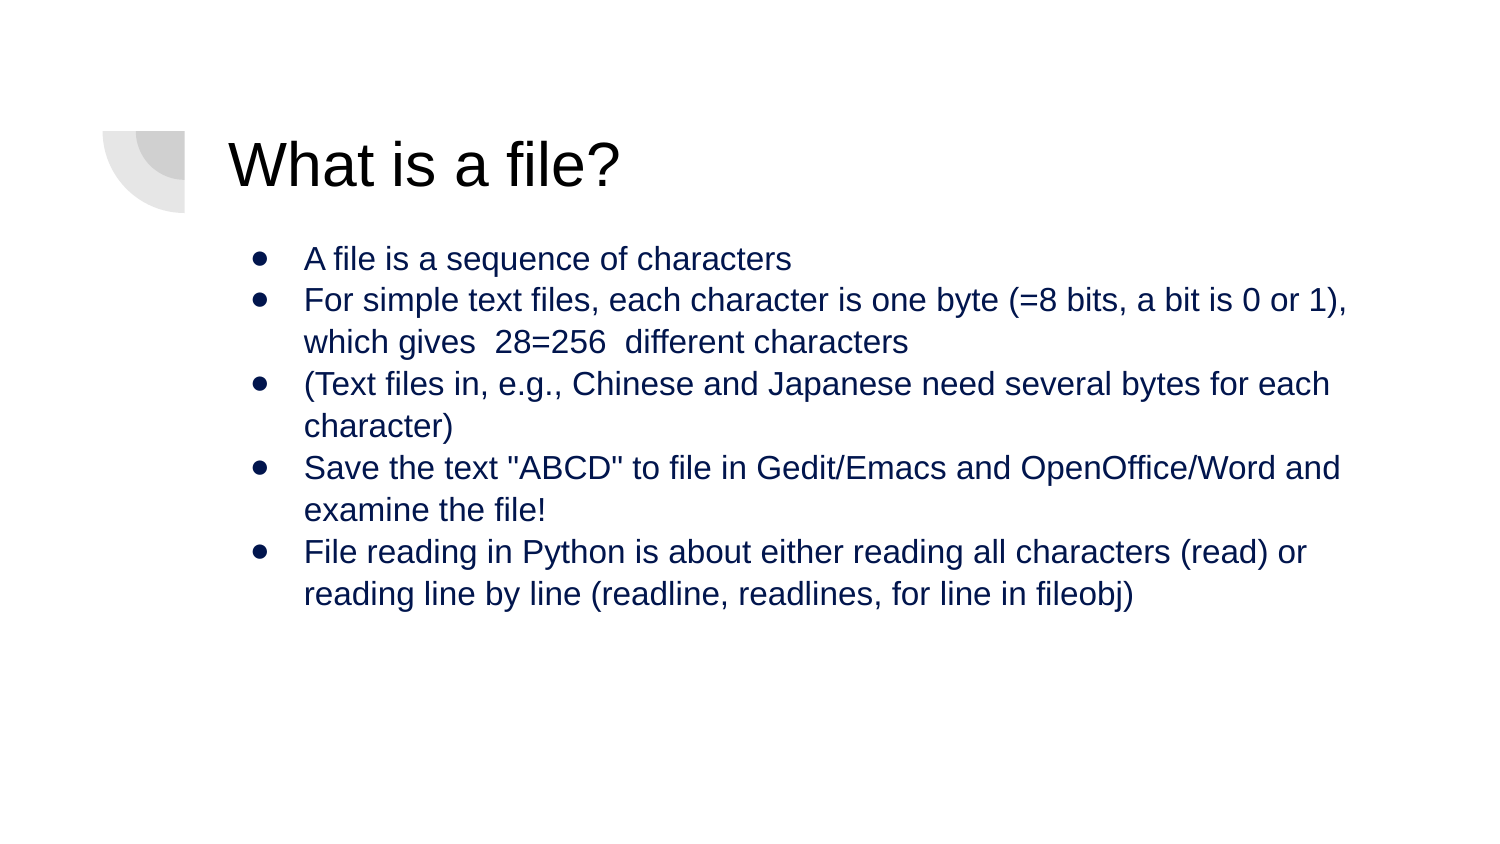

# What is a file?

A file is a sequence of characters
For simple text files, each character is one byte (=8 bits, a bit is 0 or 1), which gives  28=256  different characters
(Text files in, e.g., Chinese and Japanese need several bytes for each character)
Save the text "ABCD" to file in Gedit/Emacs and OpenOffice/Word and examine the file!
File reading in Python is about either reading all characters (read) or reading line by line (readline, readlines, for line in fileobj)